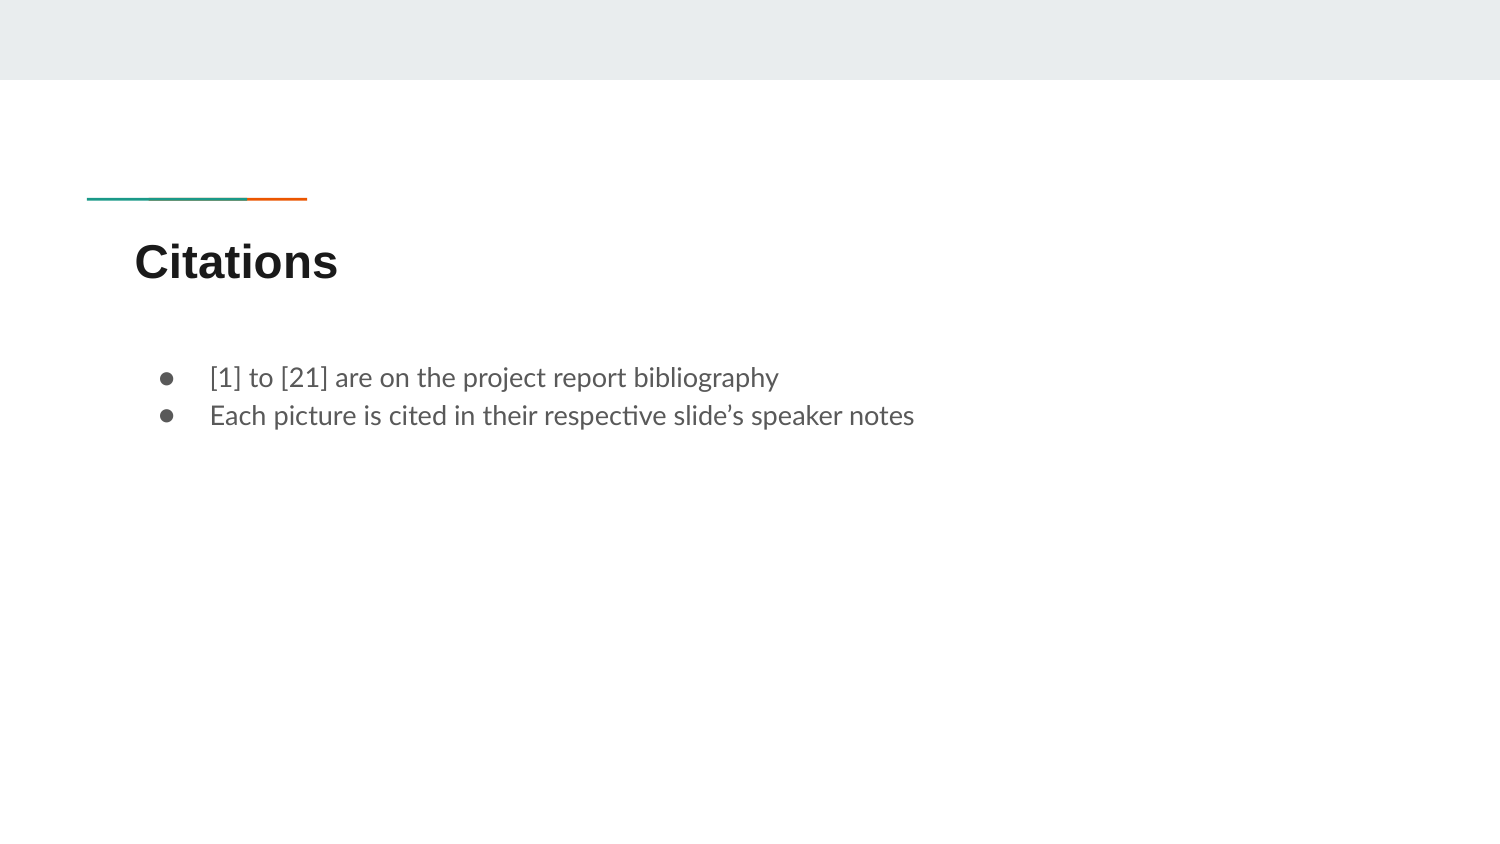

# Citations
[1] to [21] are on the project report bibliography
Each picture is cited in their respective slide’s speaker notes